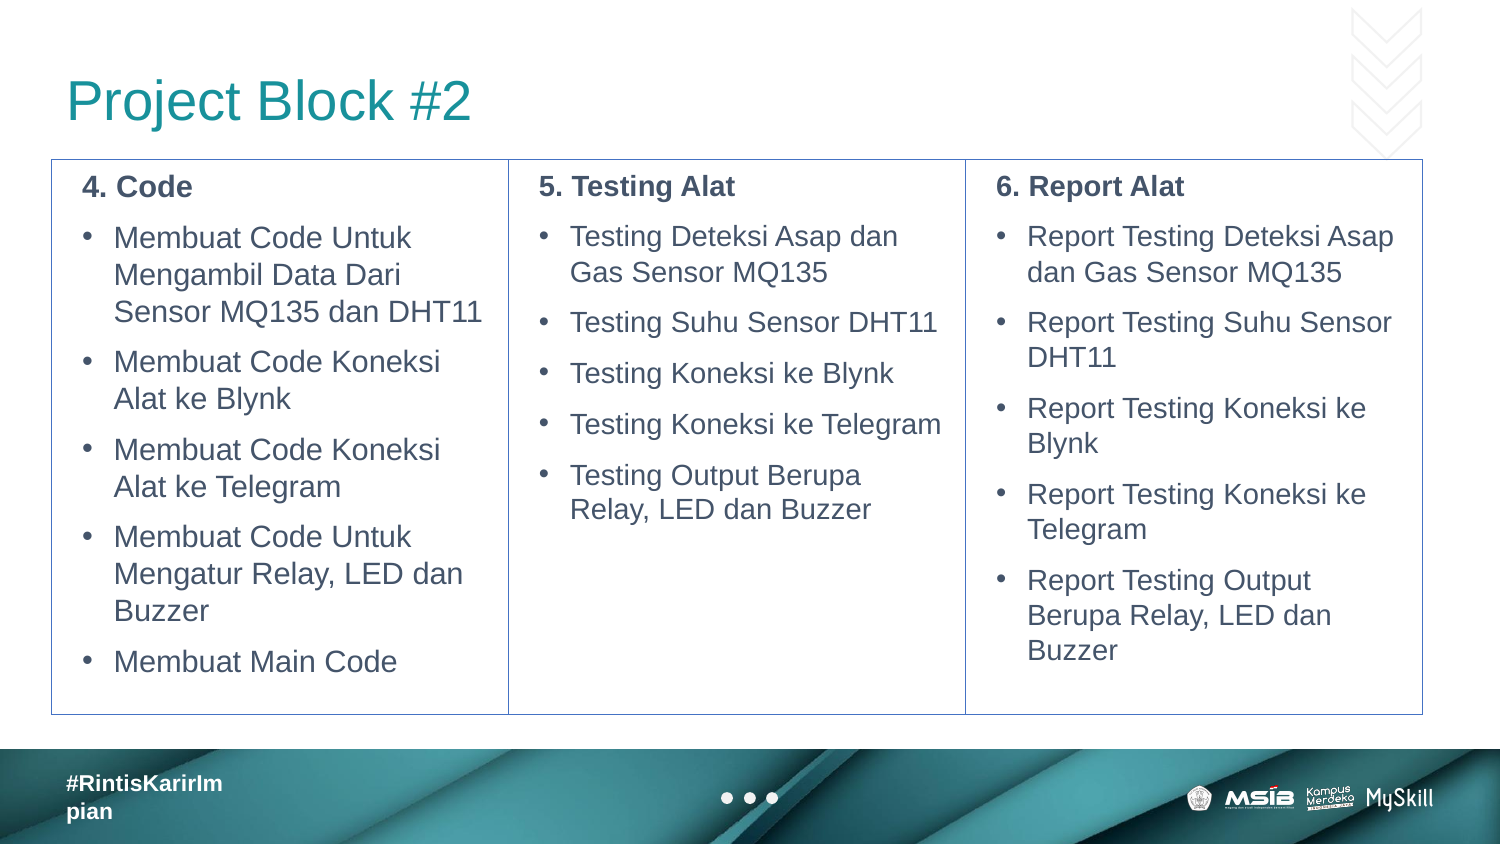

# Project Block #2
4. Code
Membuat Code Untuk Mengambil Data Dari Sensor MQ135 dan DHT11
Membuat Code Koneksi Alat ke Blynk
Membuat Code Koneksi Alat ke Telegram
Membuat Code Untuk Mengatur Relay, LED dan Buzzer
Membuat Main Code
5. Testing Alat
Testing Deteksi Asap dan Gas Sensor MQ135
Testing Suhu Sensor DHT11
Testing Koneksi ke Blynk
Testing Koneksi ke Telegram
Testing Output Berupa Relay, LED dan Buzzer
6. Report Alat
Report Testing Deteksi Asap dan Gas Sensor MQ135
Report Testing Suhu Sensor DHT11
Report Testing Koneksi ke Blynk
Report Testing Koneksi ke Telegram
Report Testing Output Berupa Relay, LED dan Buzzer